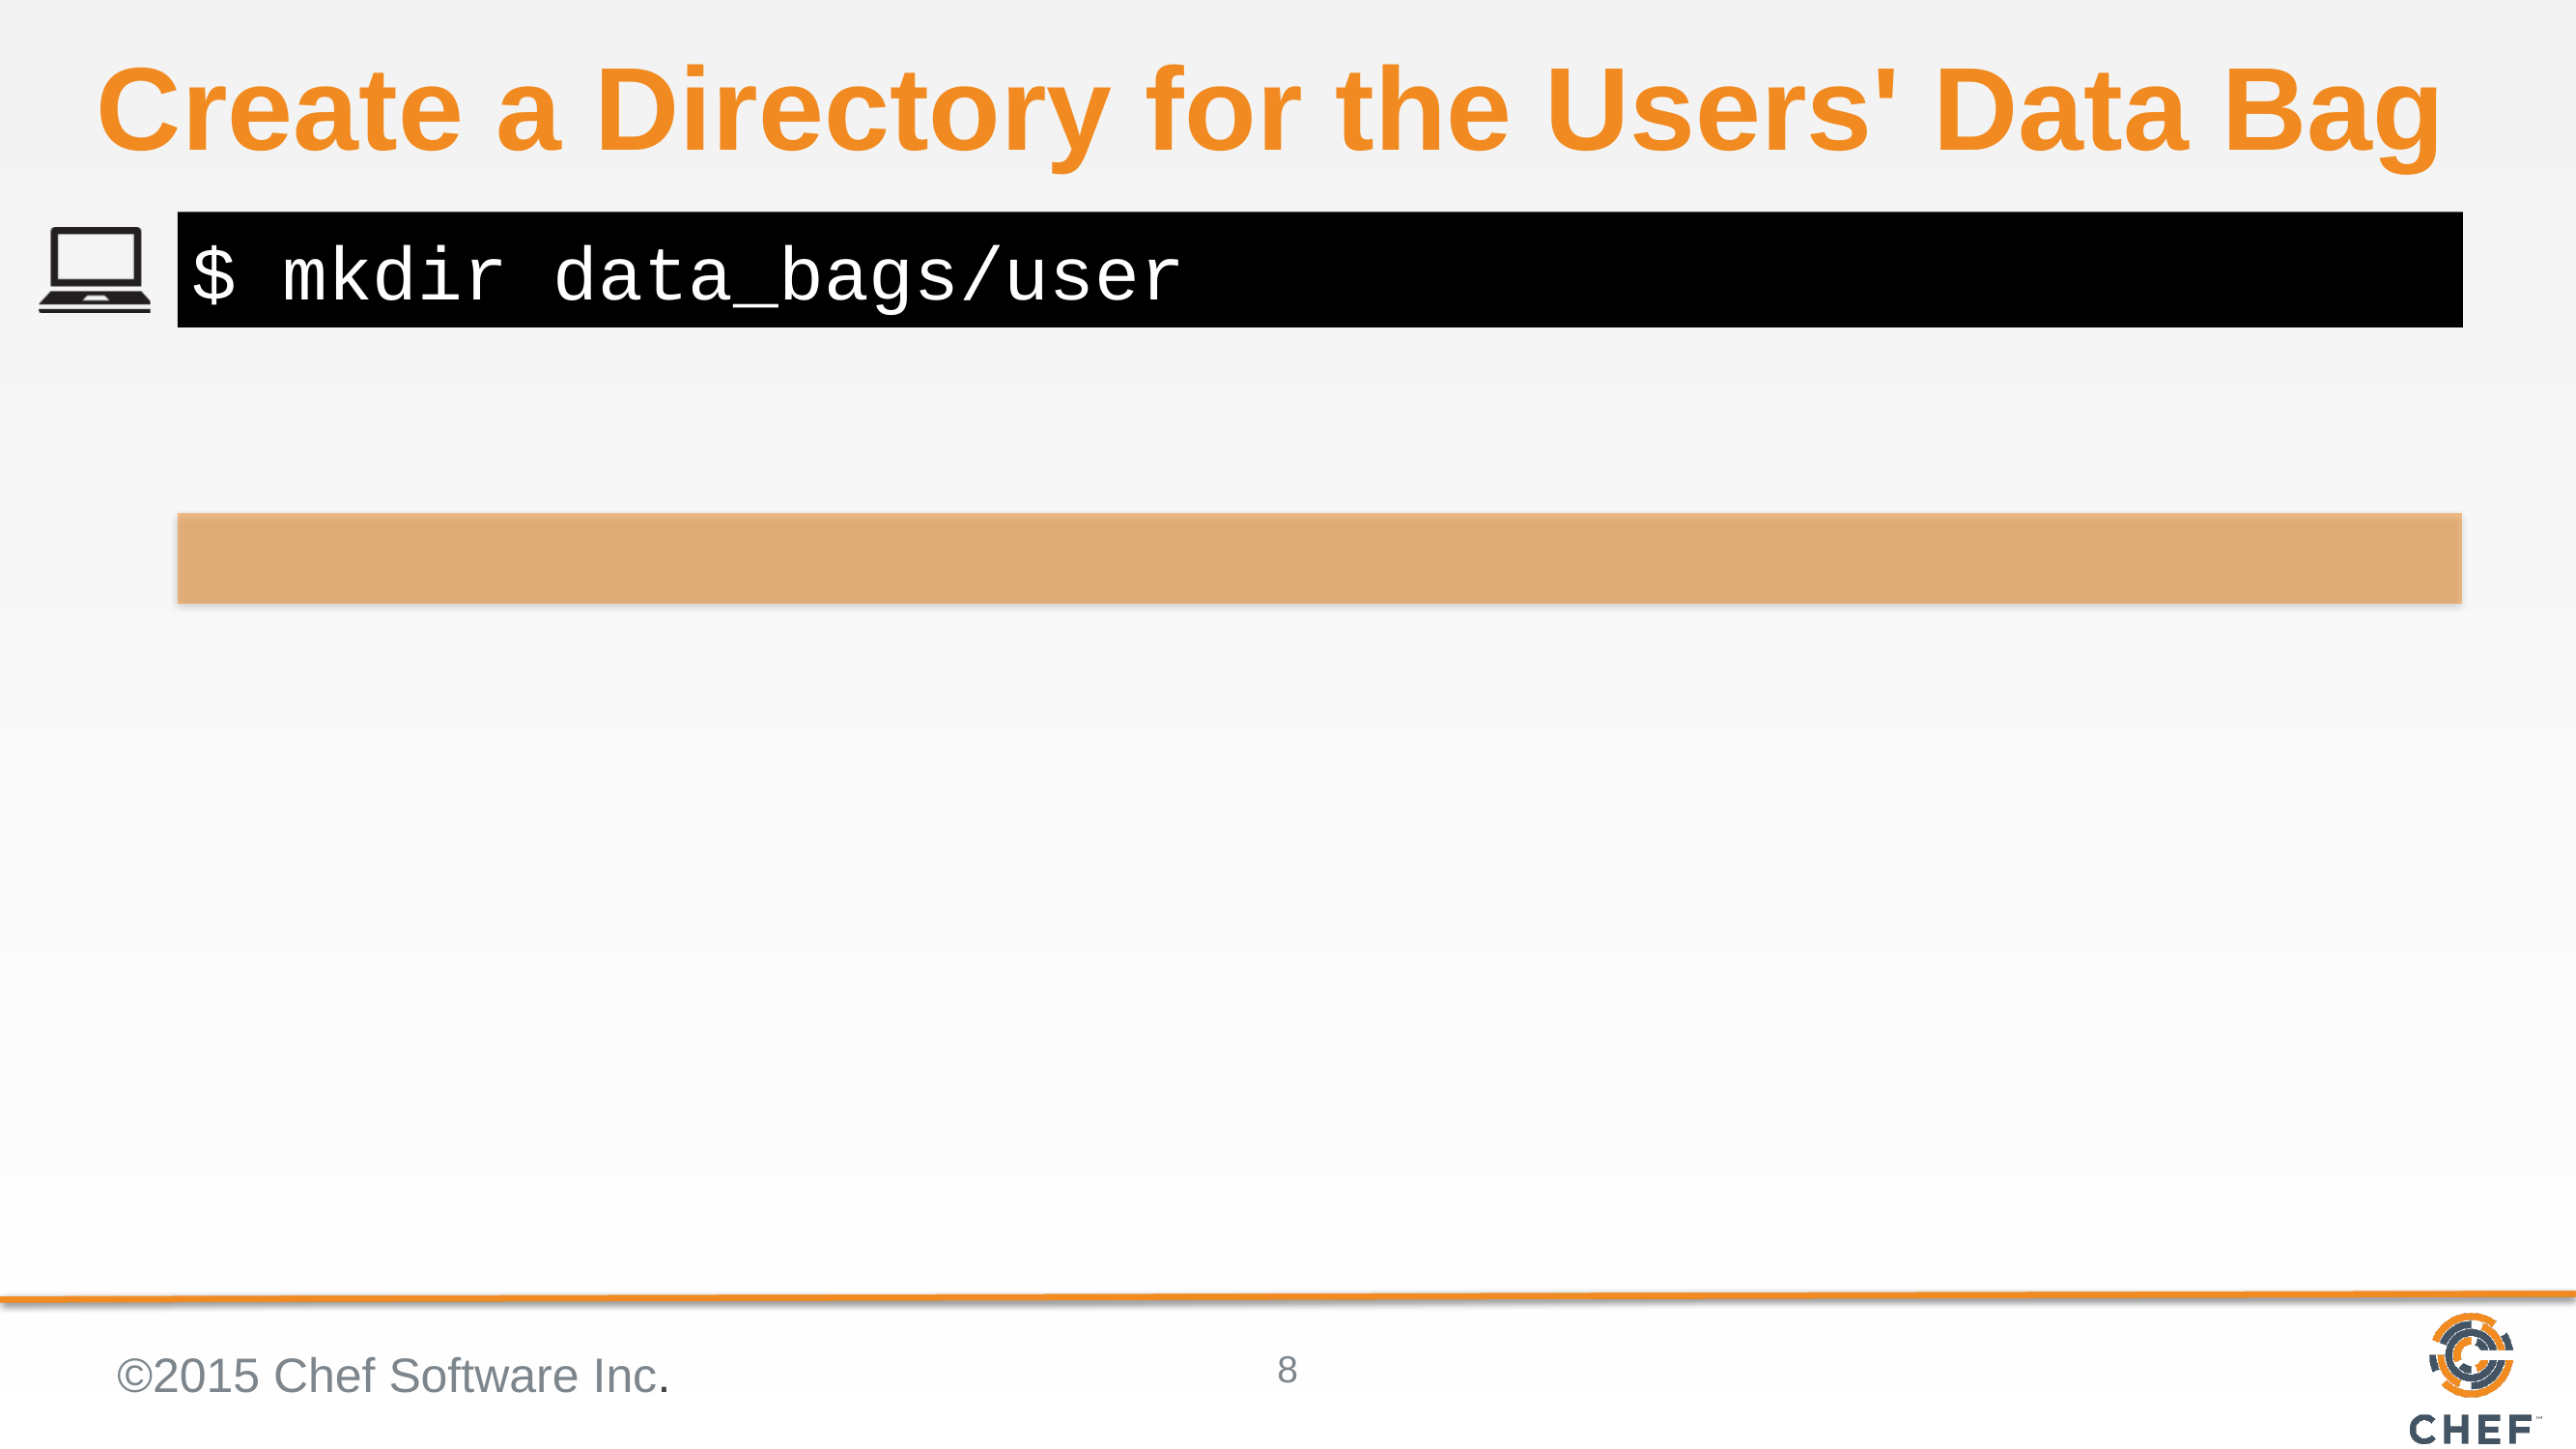

# Create a Directory for the Users' Data Bag
$ mkdir data_bags/user

©2015 Chef Software Inc.
8